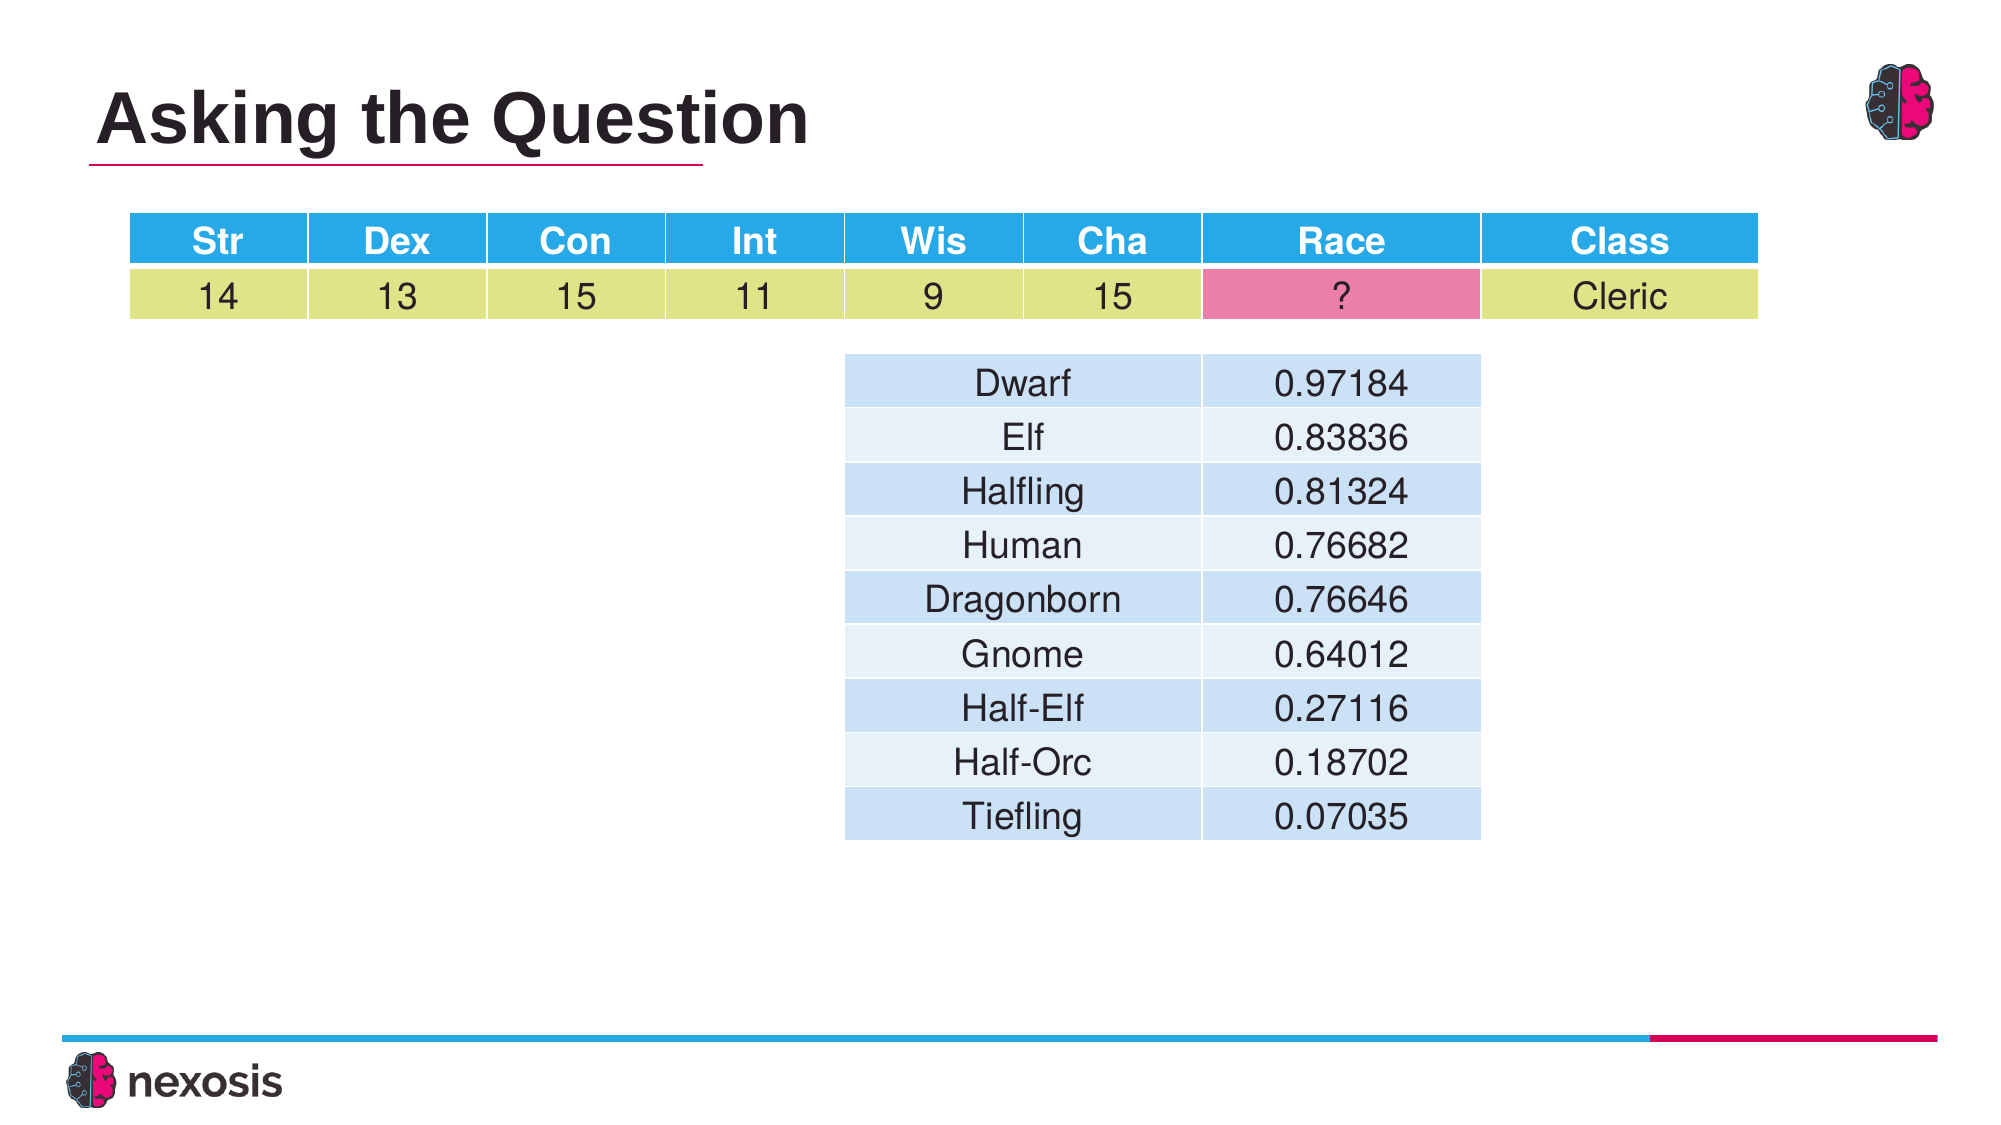

# Asking the Question
| Str | Dex | Con | Int | Wis | Cha | Race | Class |
| --- | --- | --- | --- | --- | --- | --- | --- |
| 14 | 13 | 15 | 11 | 9 | 15 | ? | Cleric |
| Dwarf | 0.97184 |
| --- | --- |
| Elf | 0.83836 |
| Halfling | 0.81324 |
| Human | 0.76682 |
| Dragonborn | 0.76646 |
| Gnome | 0.64012 |
| Half-Elf | 0.27116 |
| Half-Orc | 0.18702 |
| Tiefling | 0.07035 |
33